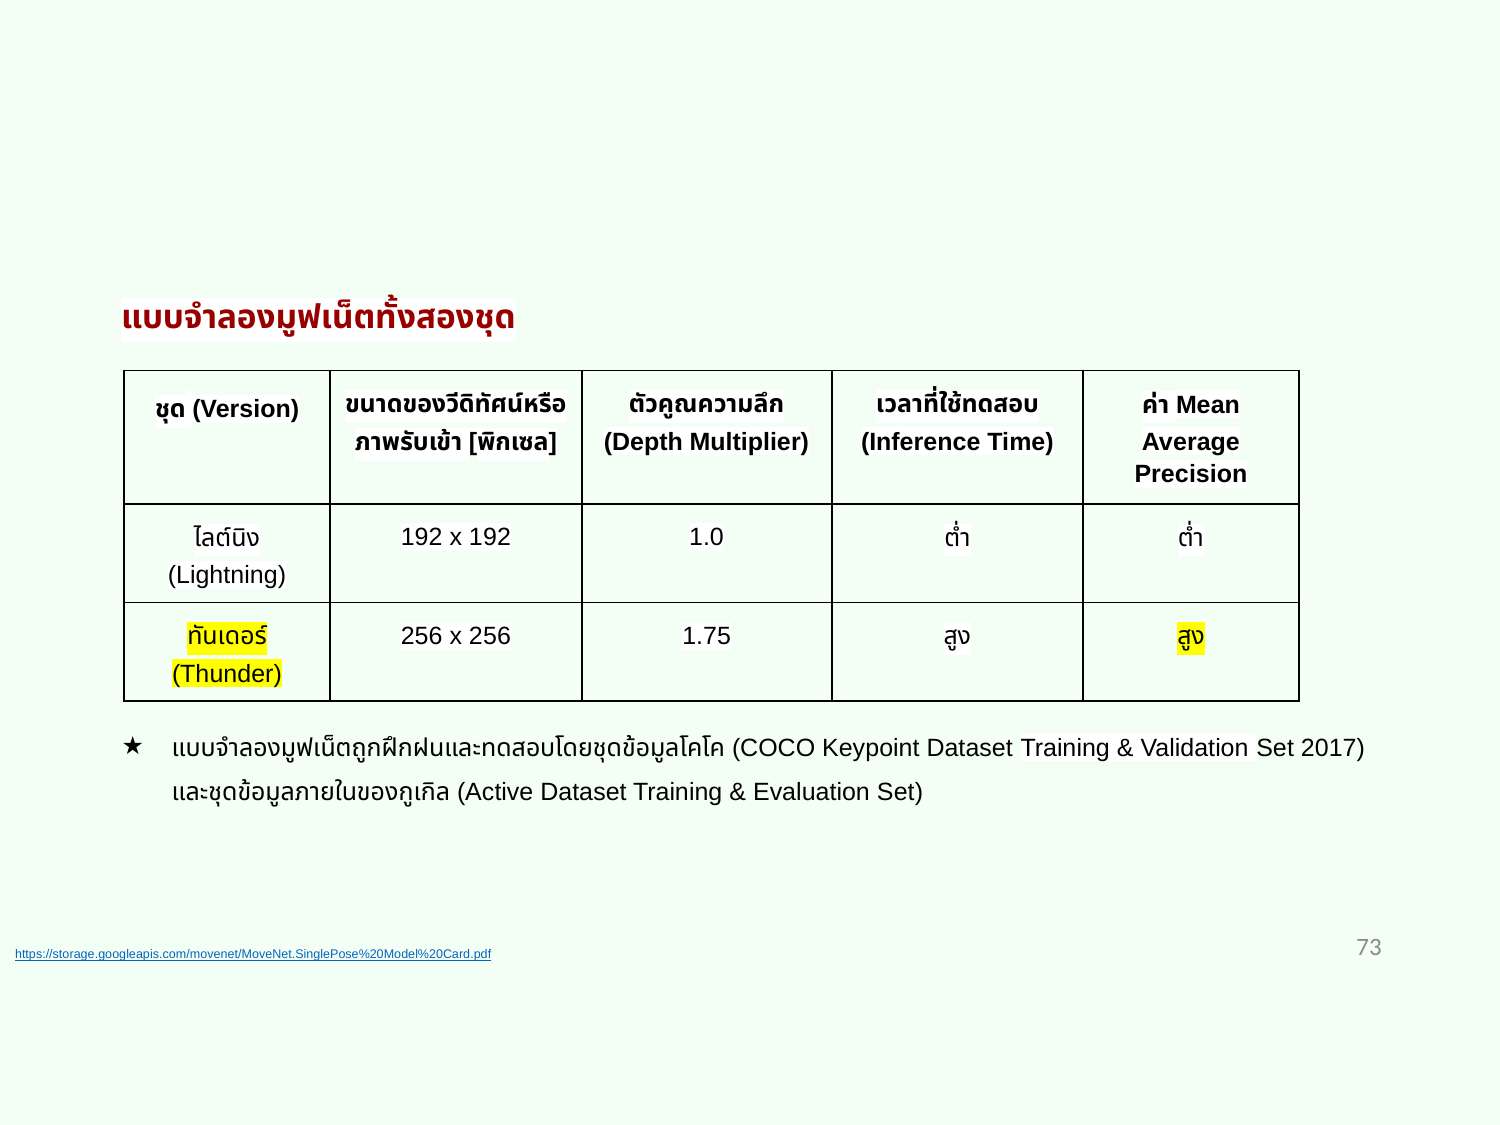

แบบจำลองมูฟเน็ตทั้งสองชุด
| ชุด (Version) | ขนาดของวีดิทัศน์หรือภาพรับเข้า [พิกเซล] | ตัวคูณความลึก (Depth Multiplier) | เวลาที่ใช้ทดสอบ (Inference Time) | ค่า Mean Average Precision |
| --- | --- | --- | --- | --- |
| ไลต์นิง (Lightning) | 192 x 192 | 1.0 | ต่ำ | ต่ำ |
| ทันเดอร์ (Thunder) | 256 x 256 | 1.75 | สูง | สูง |
แบบจำลองมูฟเน็ตถูกฝึกฝนและทดสอบโดยชุดข้อมูลโคโค (COCO Keypoint Dataset Training & Validation Set 2017) และชุดข้อมูลภายในของกูเกิล (Active Dataset Training & Evaluation Set)
73
https://storage.googleapis.com/movenet/MoveNet.SinglePose%20Model%20Card.pdf